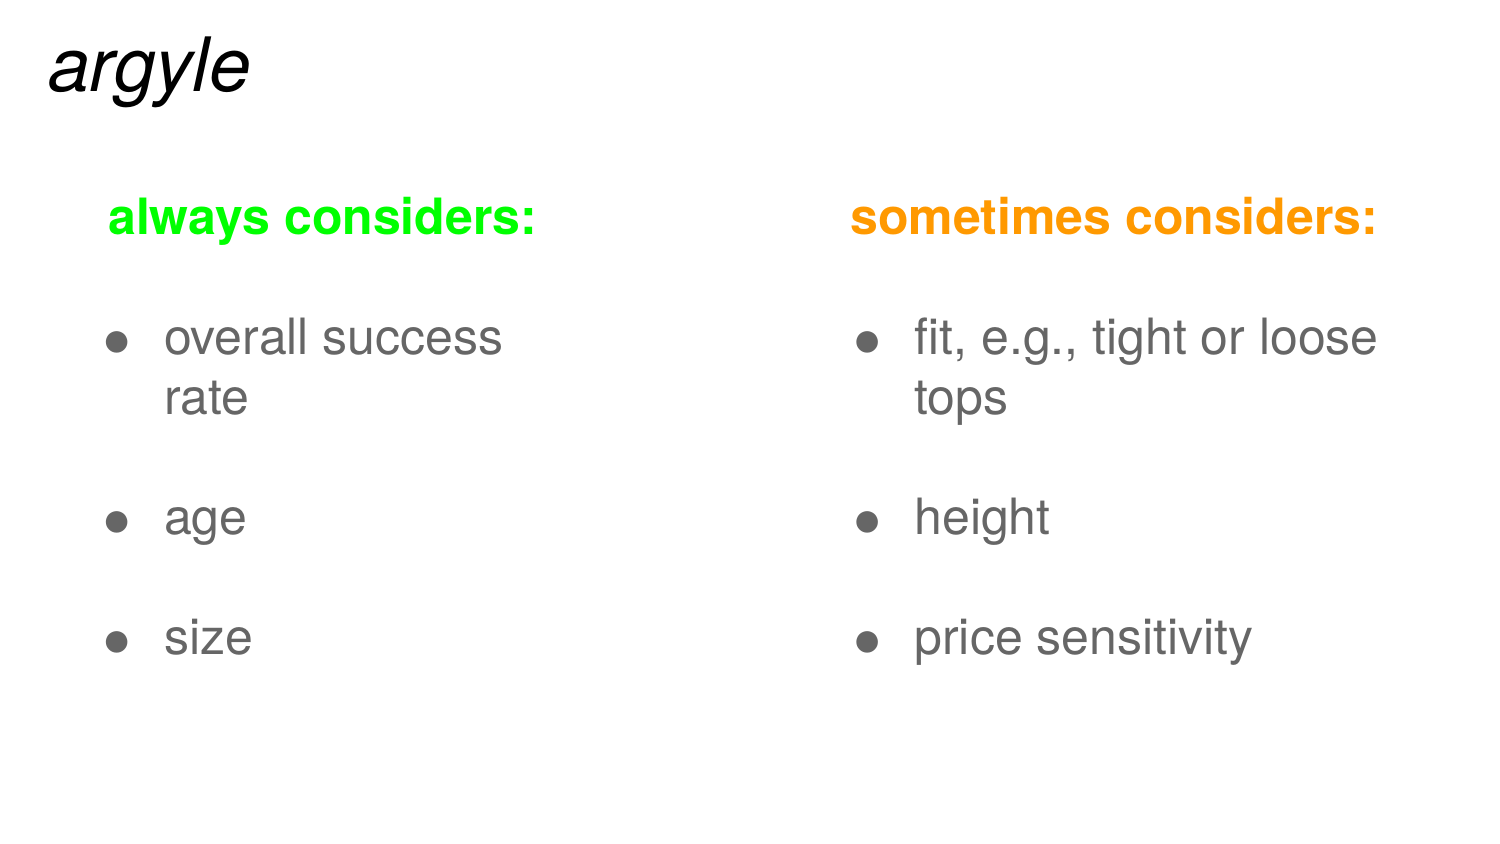

argyle
always considers:

overall success rate

age

size

sometimes considers:

fit, e.g., tight or loose tops

height

price sensitivity